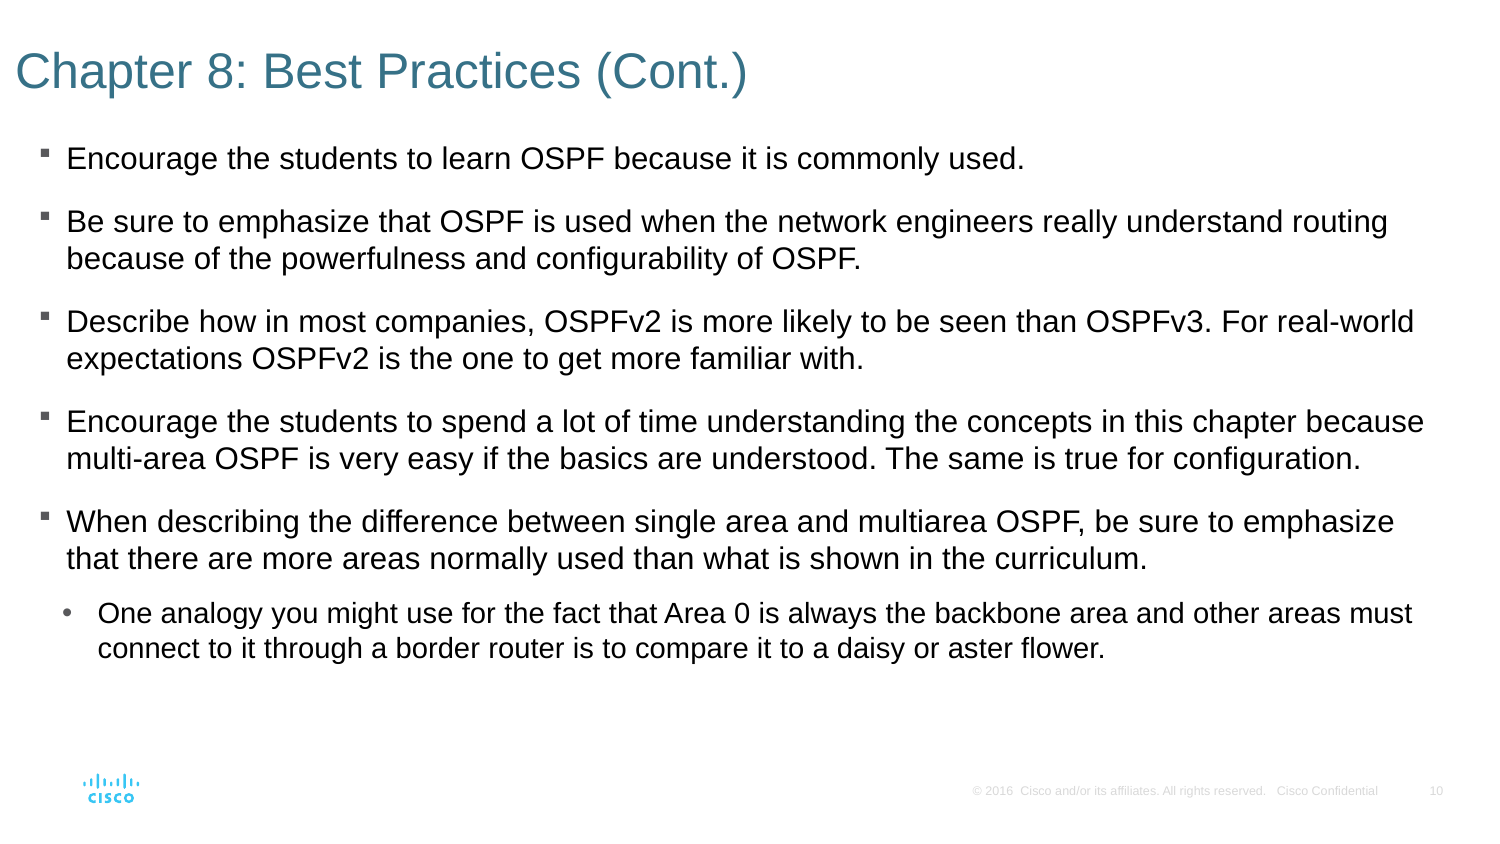

# Chapter 8: Best Practices (Cont.)
Encourage the students to learn OSPF because it is commonly used.
Be sure to emphasize that OSPF is used when the network engineers really understand routing because of the powerfulness and configurability of OSPF.
Describe how in most companies, OSPFv2 is more likely to be seen than OSPFv3. For real-world expectations OSPFv2 is the one to get more familiar with.
Encourage the students to spend a lot of time understanding the concepts in this chapter because multi-area OSPF is very easy if the basics are understood. The same is true for configuration.
When describing the difference between single area and multiarea OSPF, be sure to emphasize that there are more areas normally used than what is shown in the curriculum.
One analogy you might use for the fact that Area 0 is always the backbone area and other areas must connect to it through a border router is to compare it to a daisy or aster flower.